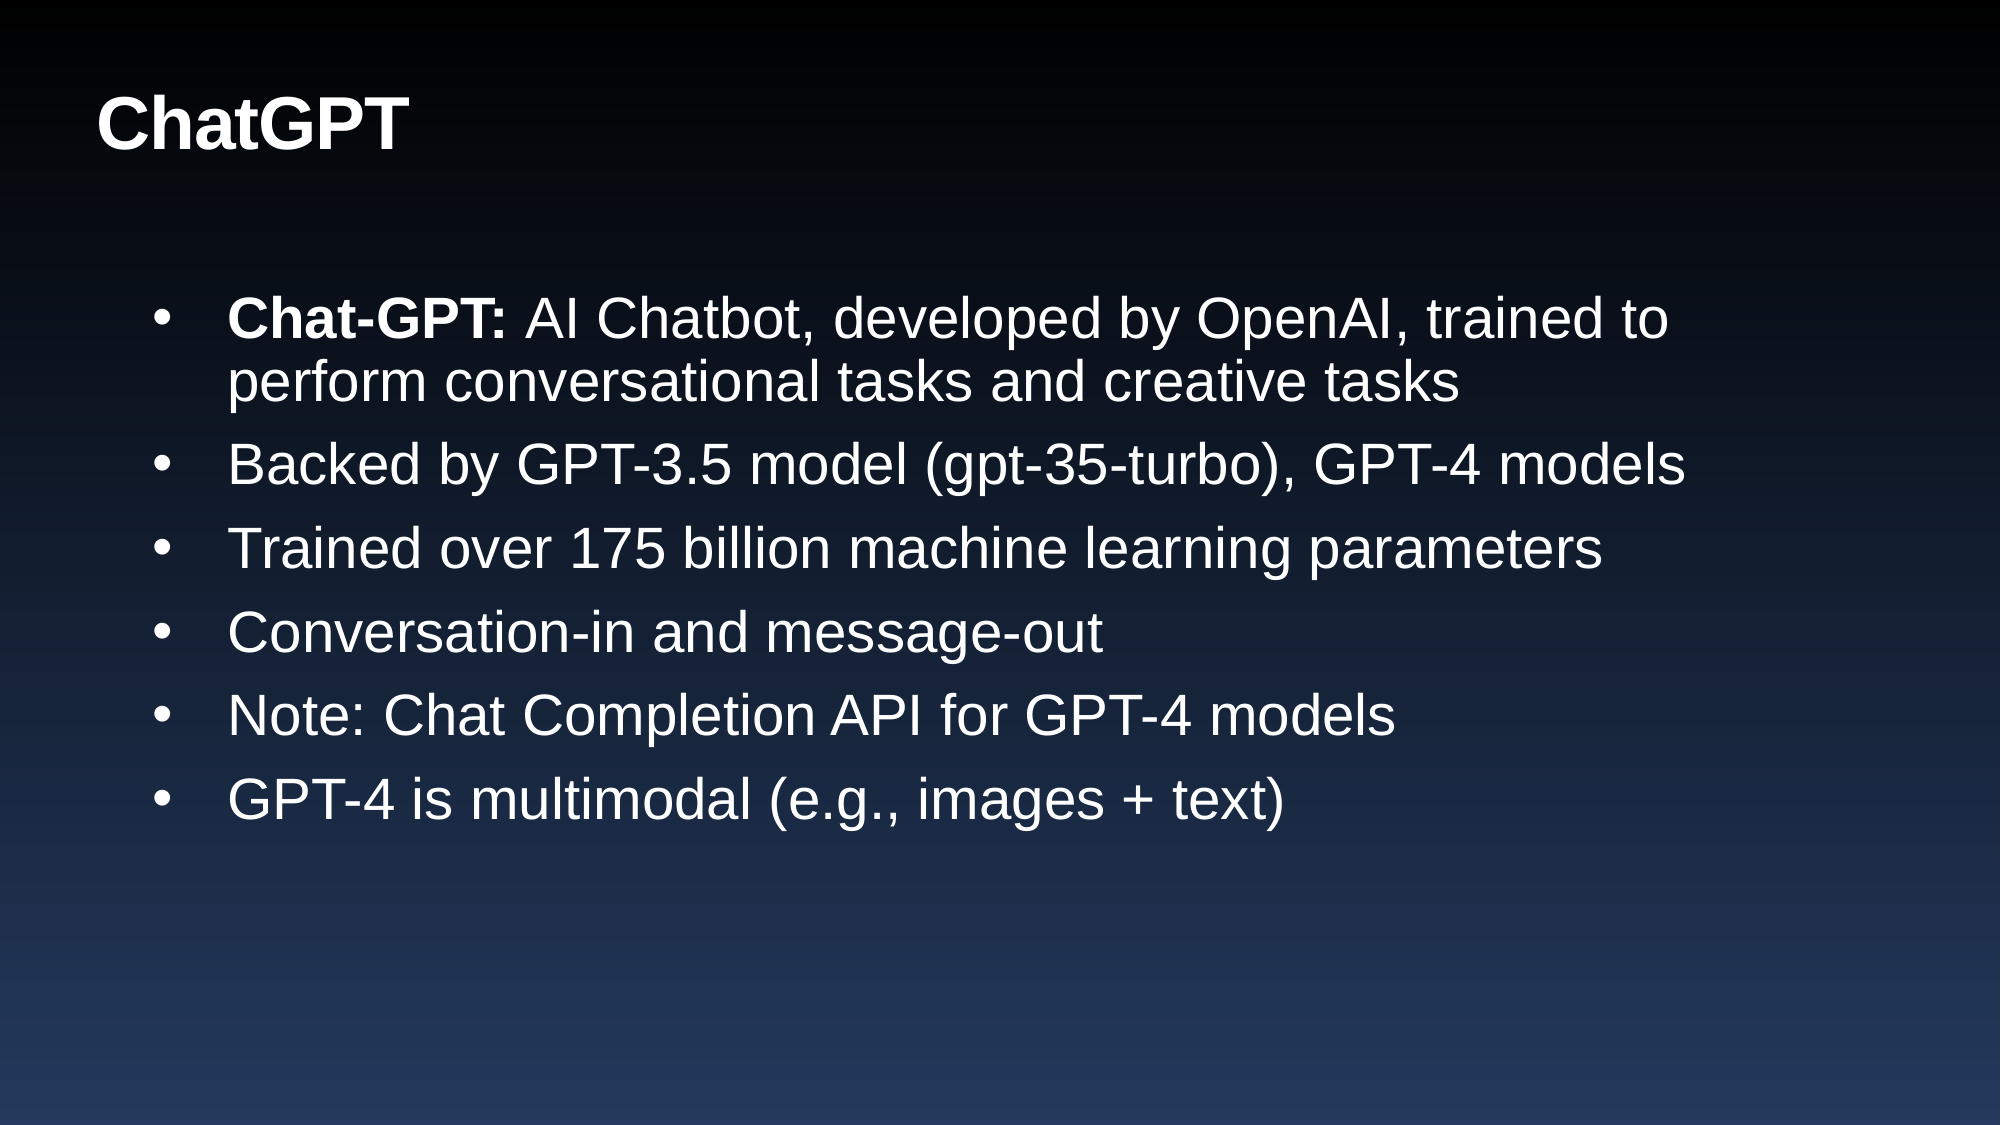

ChatGPT
Chat-GPT: AI Chatbot, developed by OpenAI, trained to perform conversational tasks and creative tasks
Backed by GPT-3.5 model (gpt-35-turbo), GPT-4 models
Trained over 175 billion machine learning parameters
Conversation-in and message-out
Note: Chat Completion API for GPT-4 models
GPT-4 is multimodal (e.g., images + text)